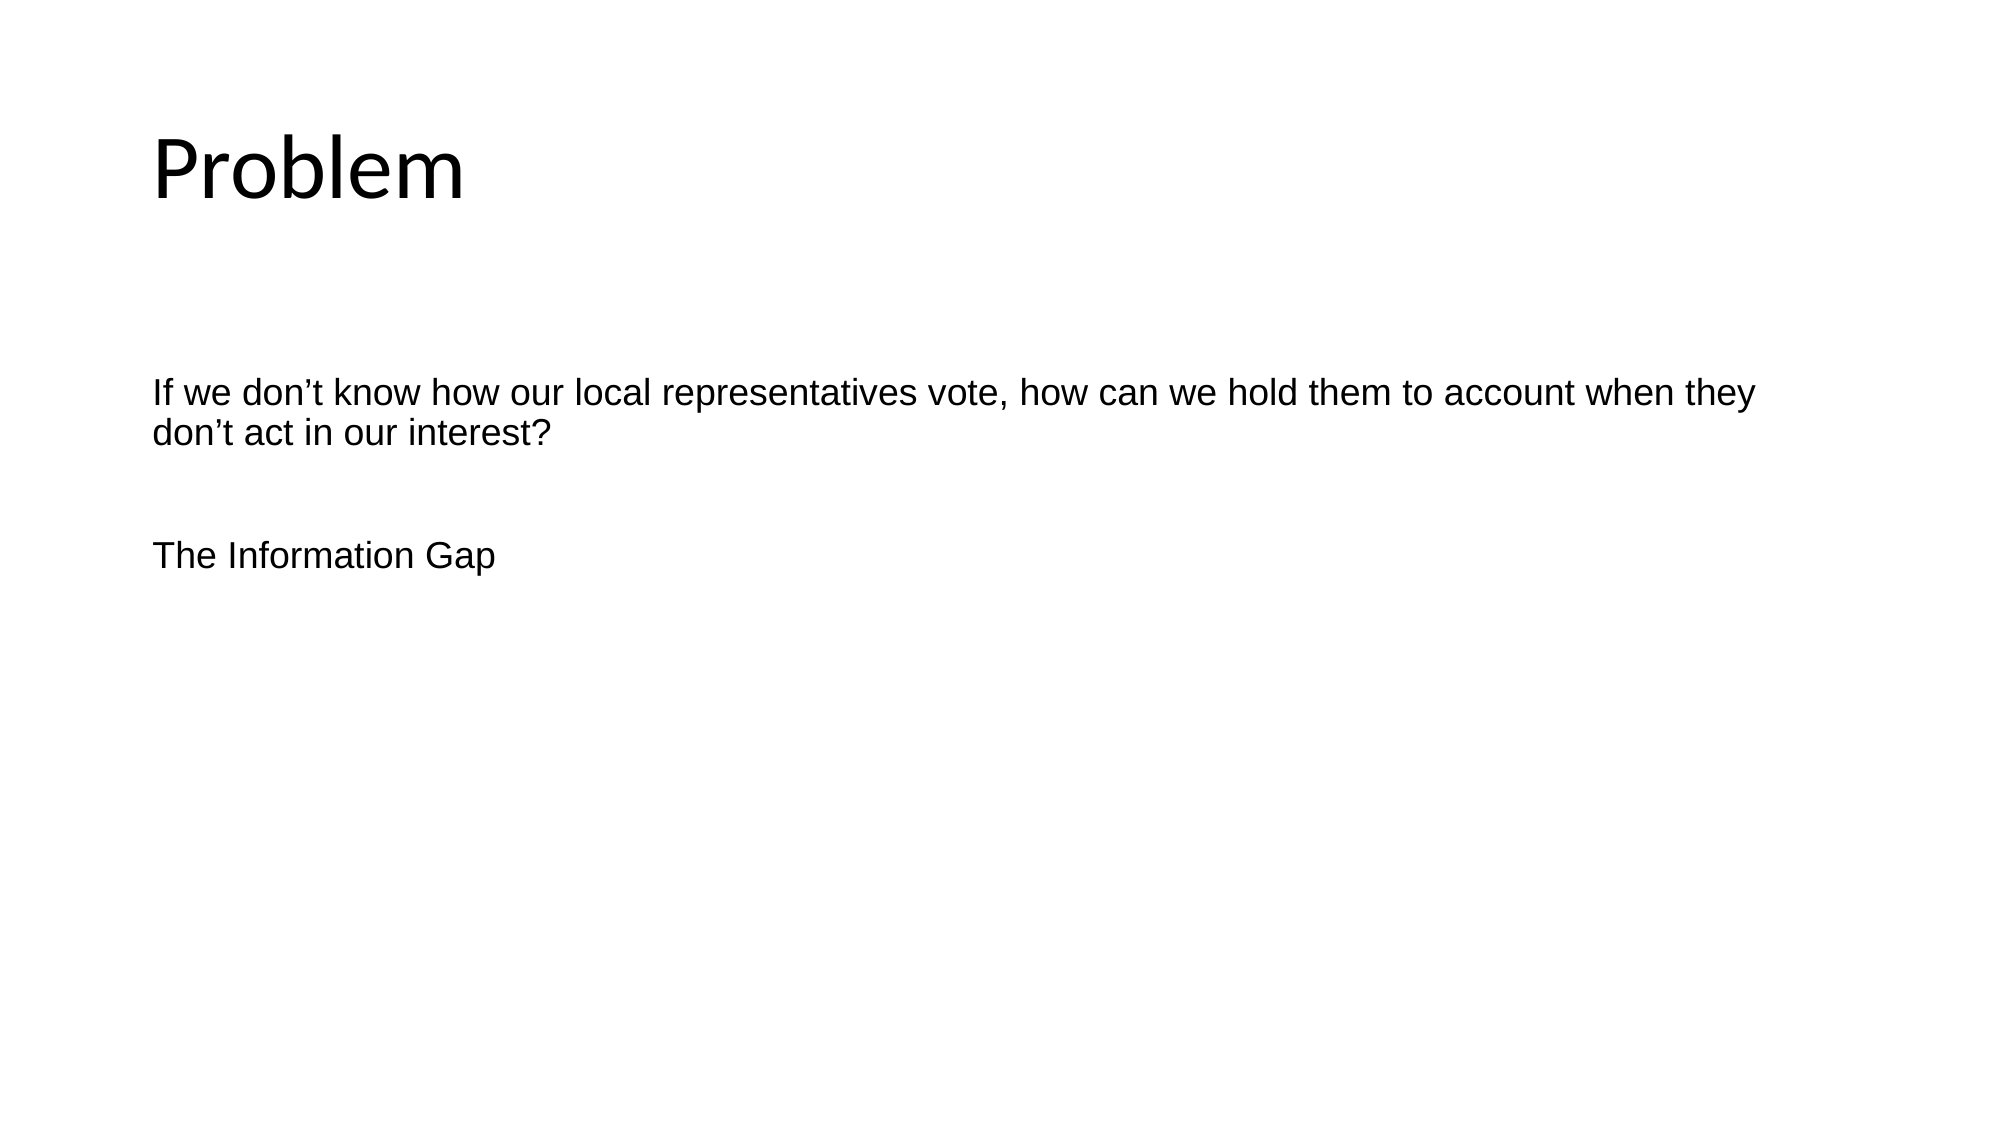

# Problem

If we don’t know how our local representatives vote, how can we hold them to account when they don’t act in our interest?

The Information Gap